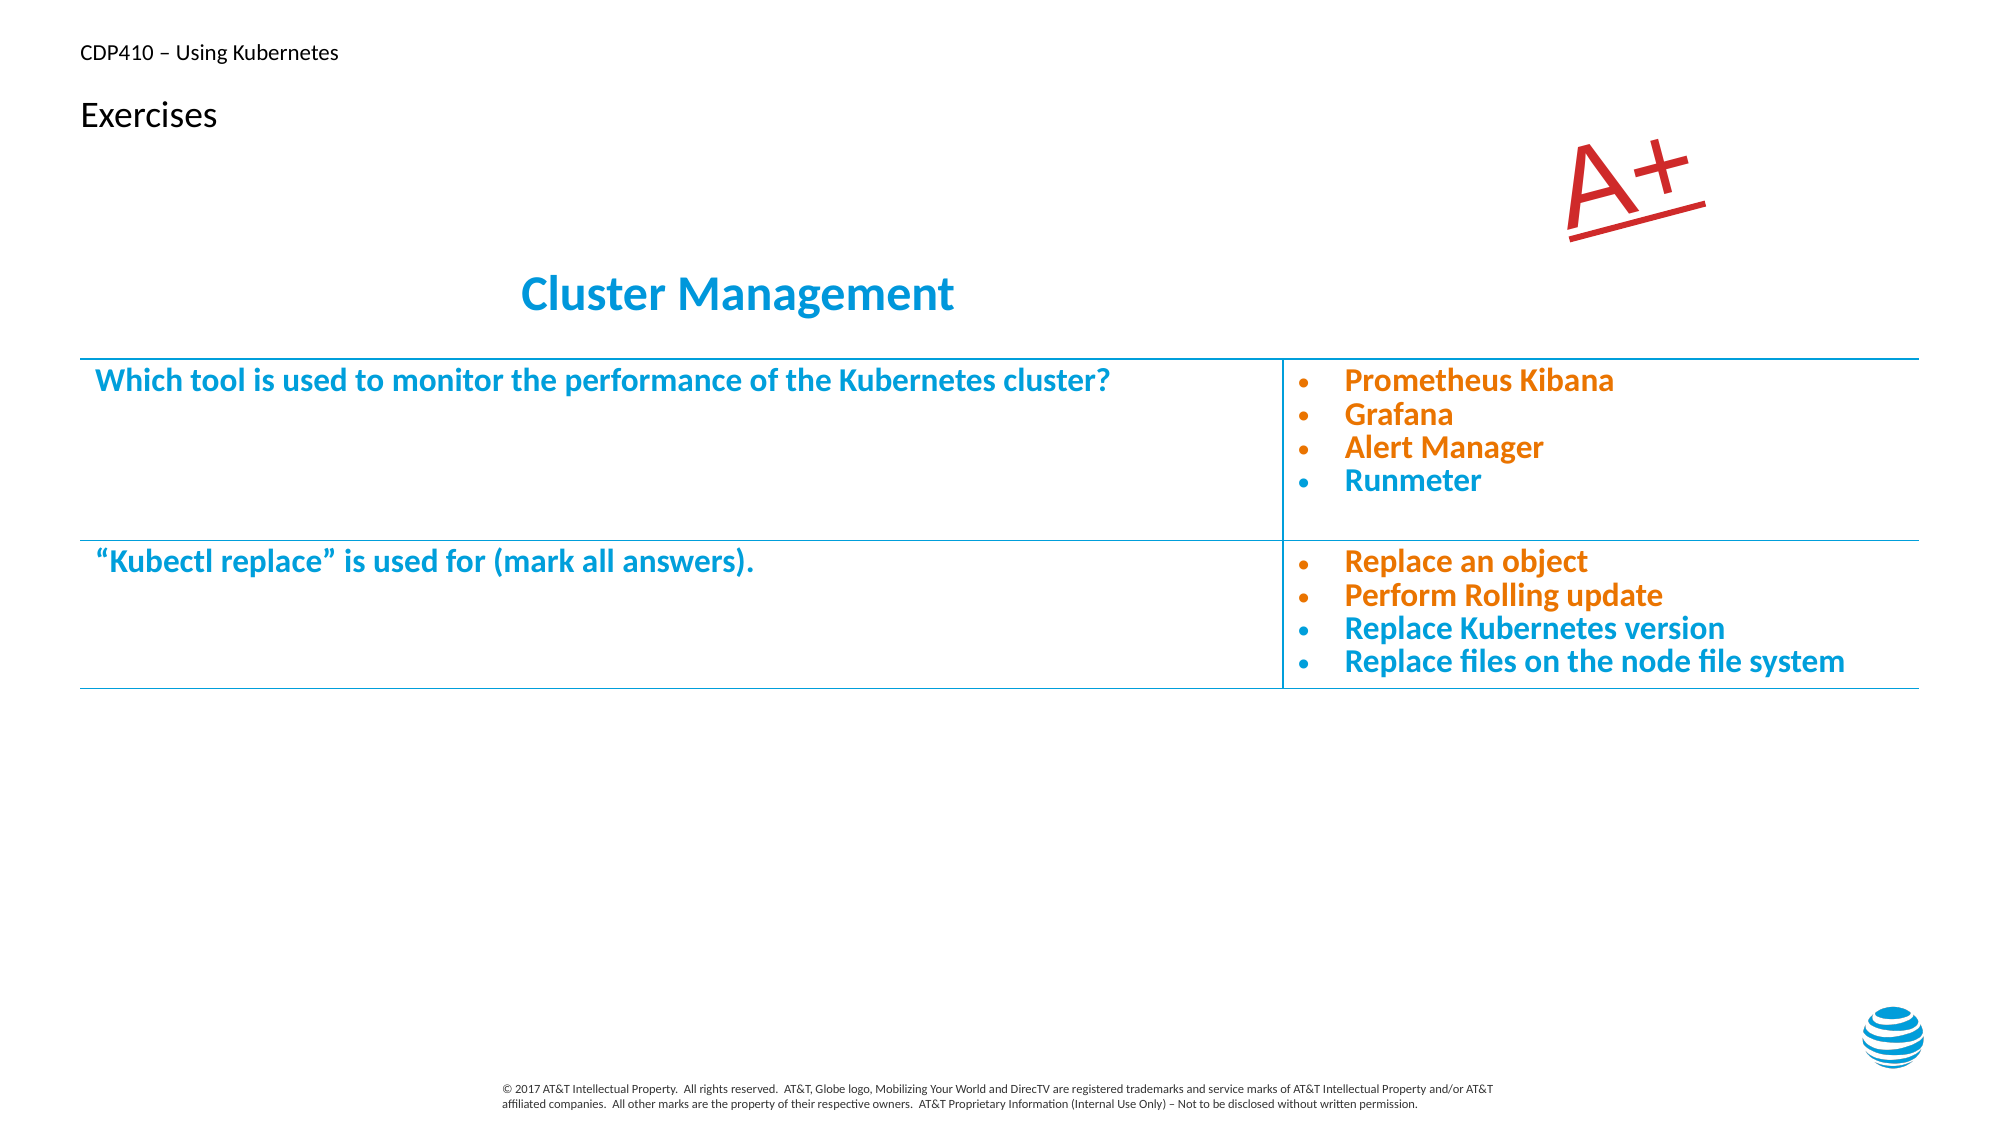

# Exercises
A+
Cluster Management
| Which tool is used to monitor the performance of the Kubernetes cluster? | Prometheus Kibana Grafana Alert Manager Runmeter |
| --- | --- |
| “Kubectl replace” is used for (mark all answers). | Replace an object Perform Rolling update Replace Kubernetes version Replace files on the node file system |